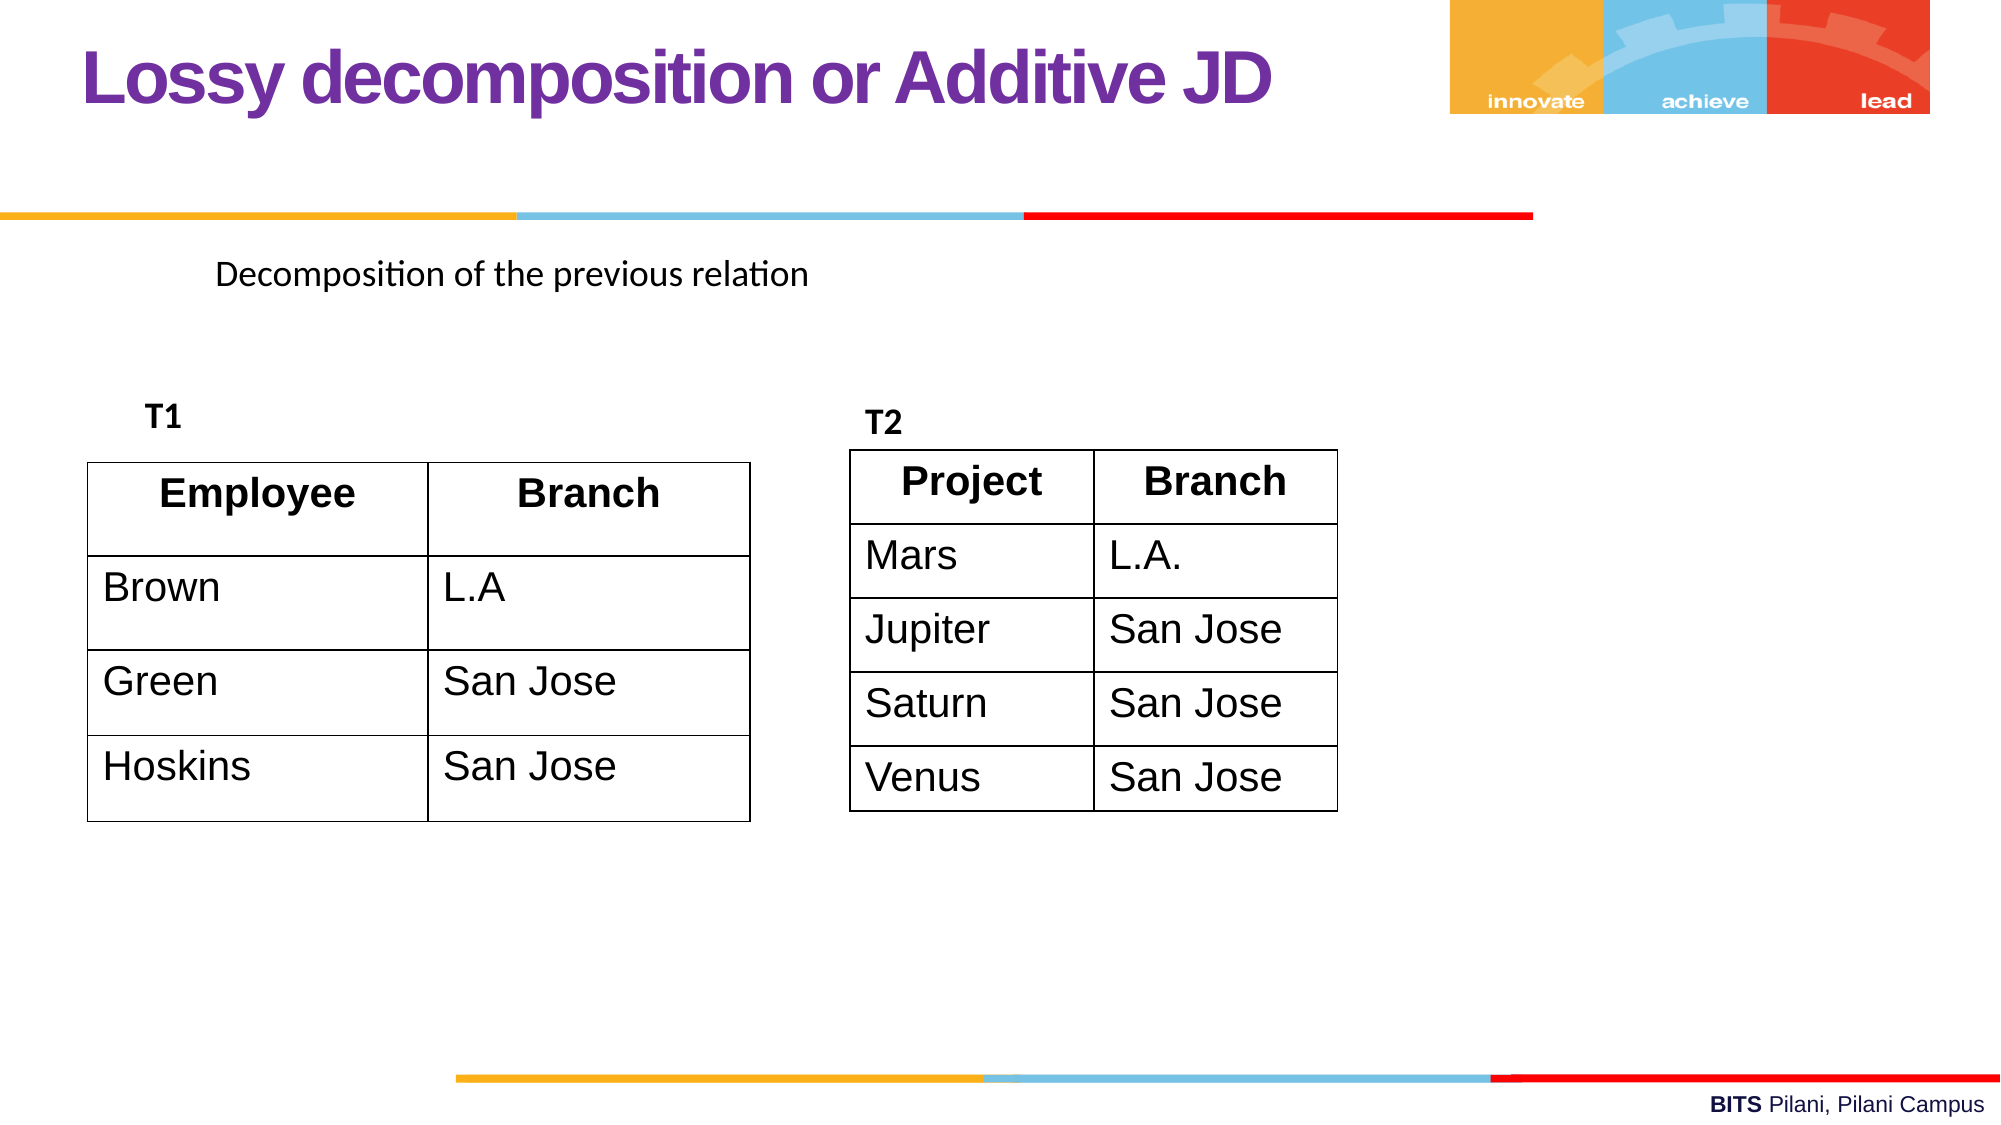

Lossy decomposition or Additive JD

Decomposition of the previous relation
T1
T2
| Project | Branch |
| --- | --- |
| Mars | L.A. |
| Jupiter | San Jose |
| Saturn | San Jose |
| Venus | San Jose |
| Employee | Branch |
| --- | --- |
| Brown | L.A |
| Green | San Jose |
| Hoskins | San Jose |